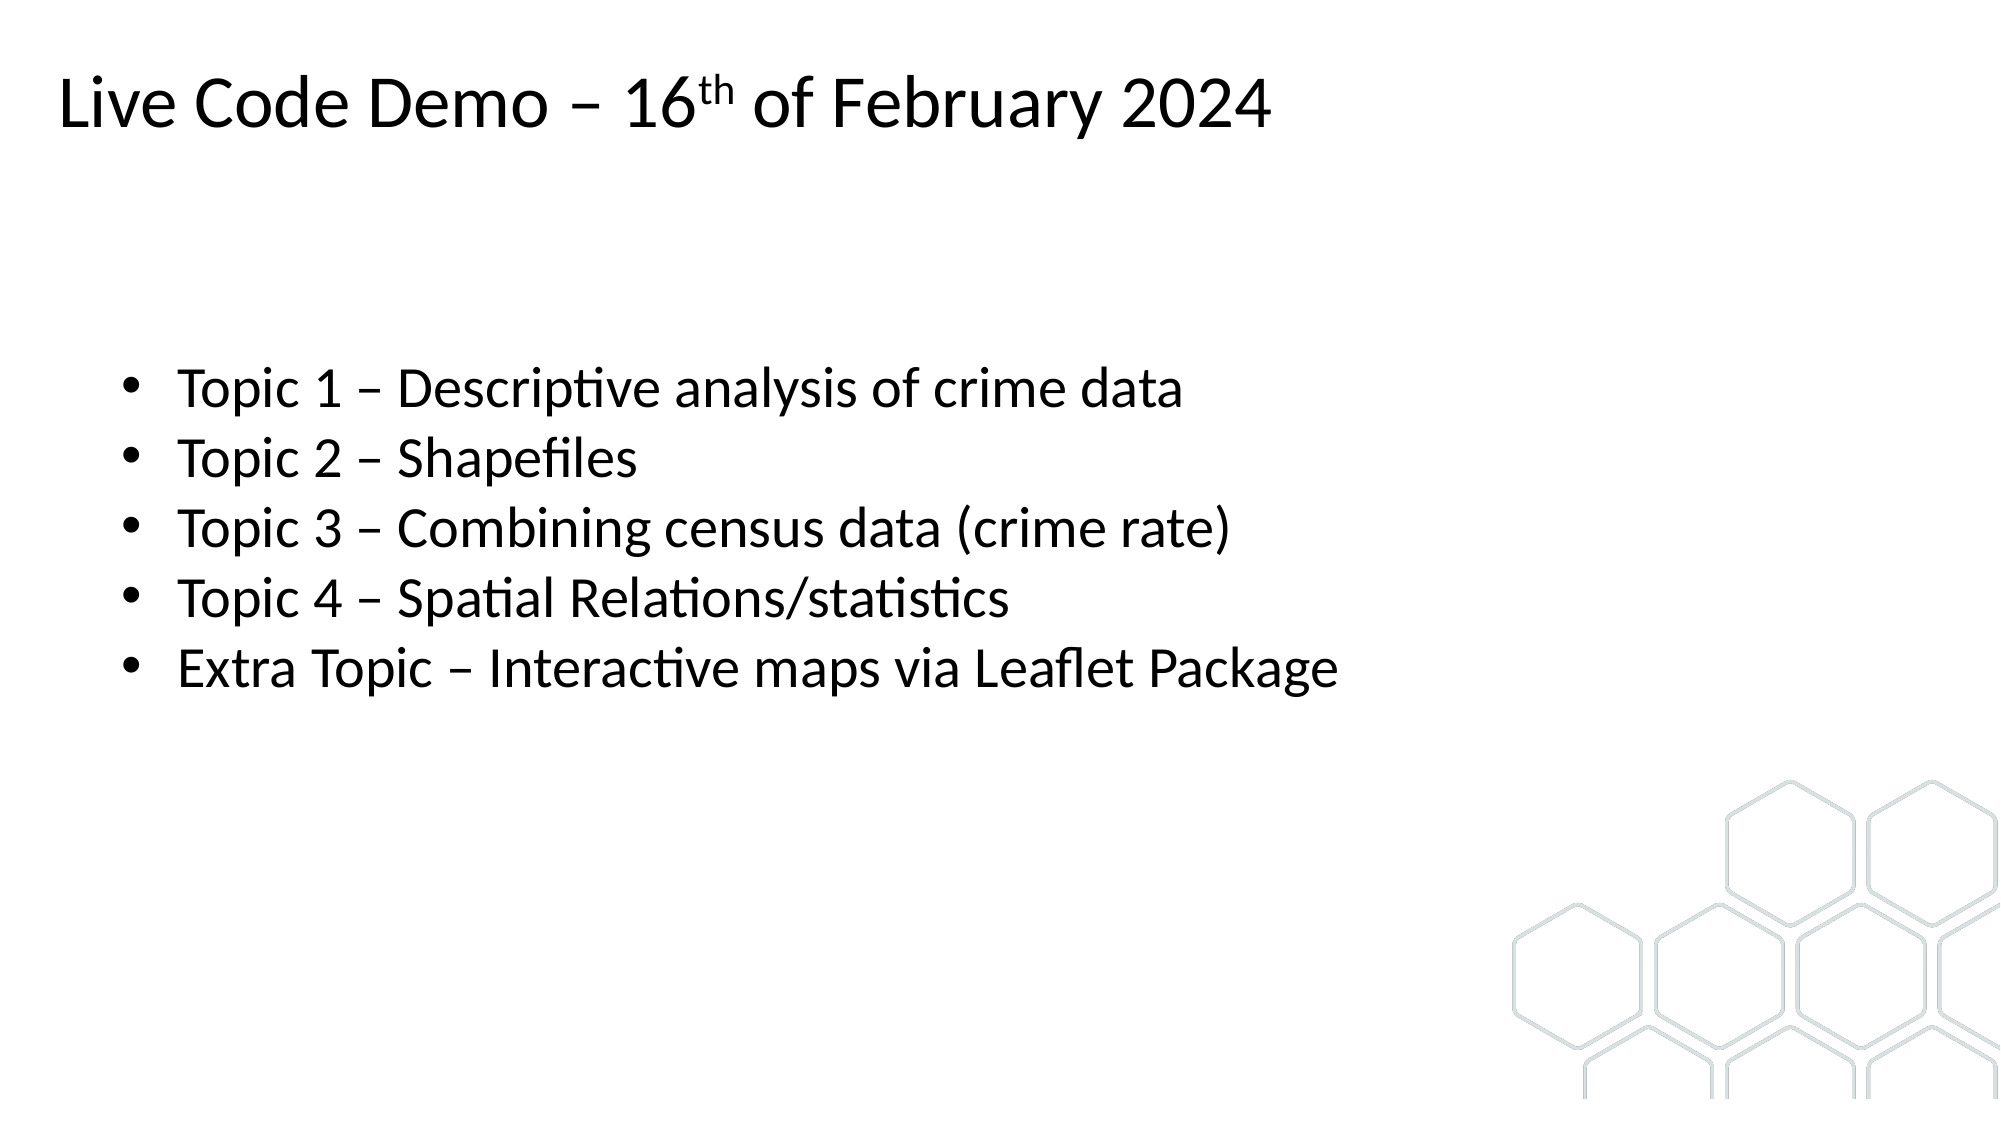

# Live Code Demo – 16th of February 2024

Topic 1 – Descriptive analysis of crime data
Topic 2 – Shapefiles
Topic 3 – Combining census data (crime rate)
Topic 4 – Spatial Relations/statistics
Extra Topic – Interactive maps via Leaflet Package